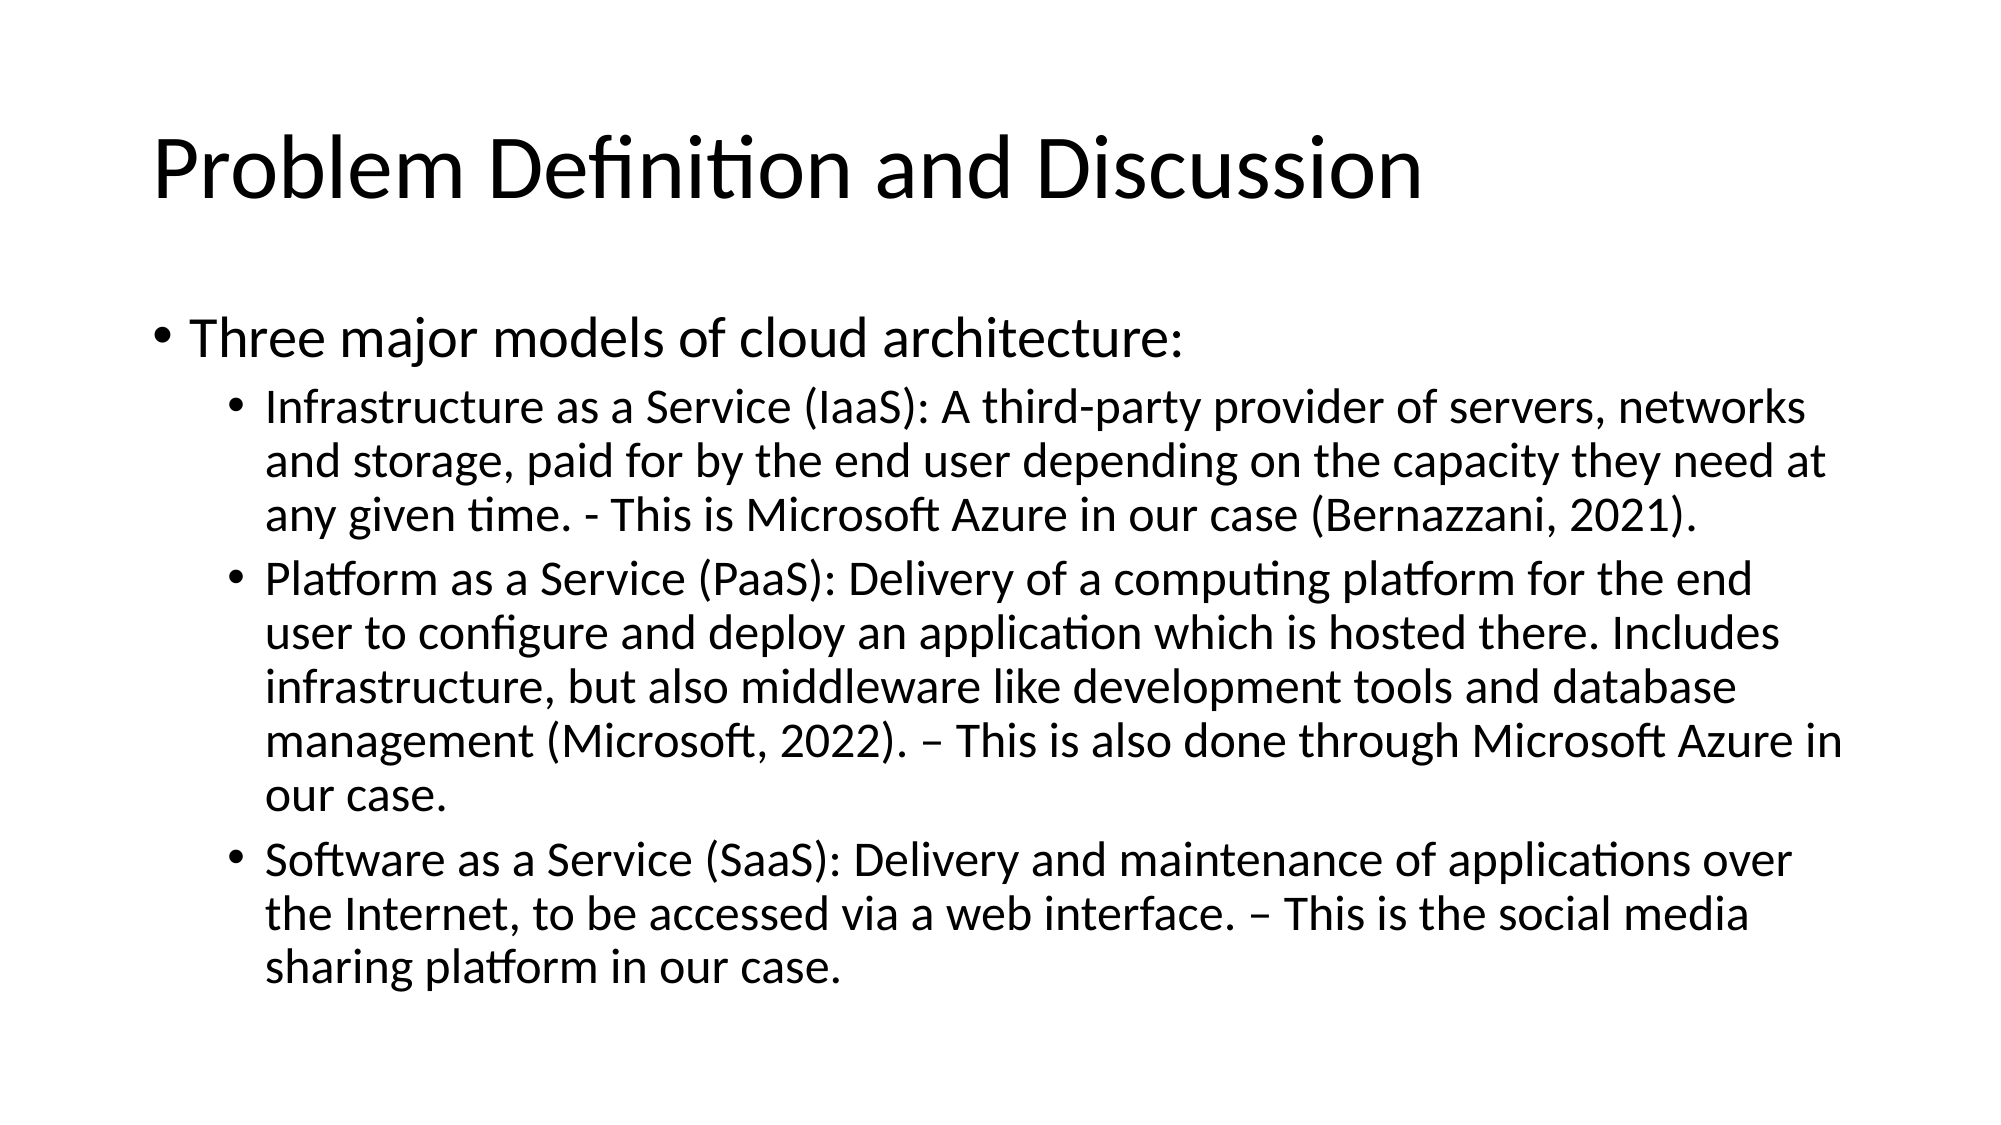

# Problem Definition and Discussion
Three major models of cloud architecture:
Infrastructure as a Service (IaaS): A third-party provider of servers, networks and storage, paid for by the end user depending on the capacity they need at any given time. - This is Microsoft Azure in our case (Bernazzani, 2021).
Platform as a Service (PaaS): Delivery of a computing platform for the end user to configure and deploy an application which is hosted there. Includes infrastructure, but also middleware like development tools and database management (Microsoft, 2022). – This is also done through Microsoft Azure in our case.
Software as a Service (SaaS): Delivery and maintenance of applications over the Internet, to be accessed via a web interface. – This is the social media sharing platform in our case.